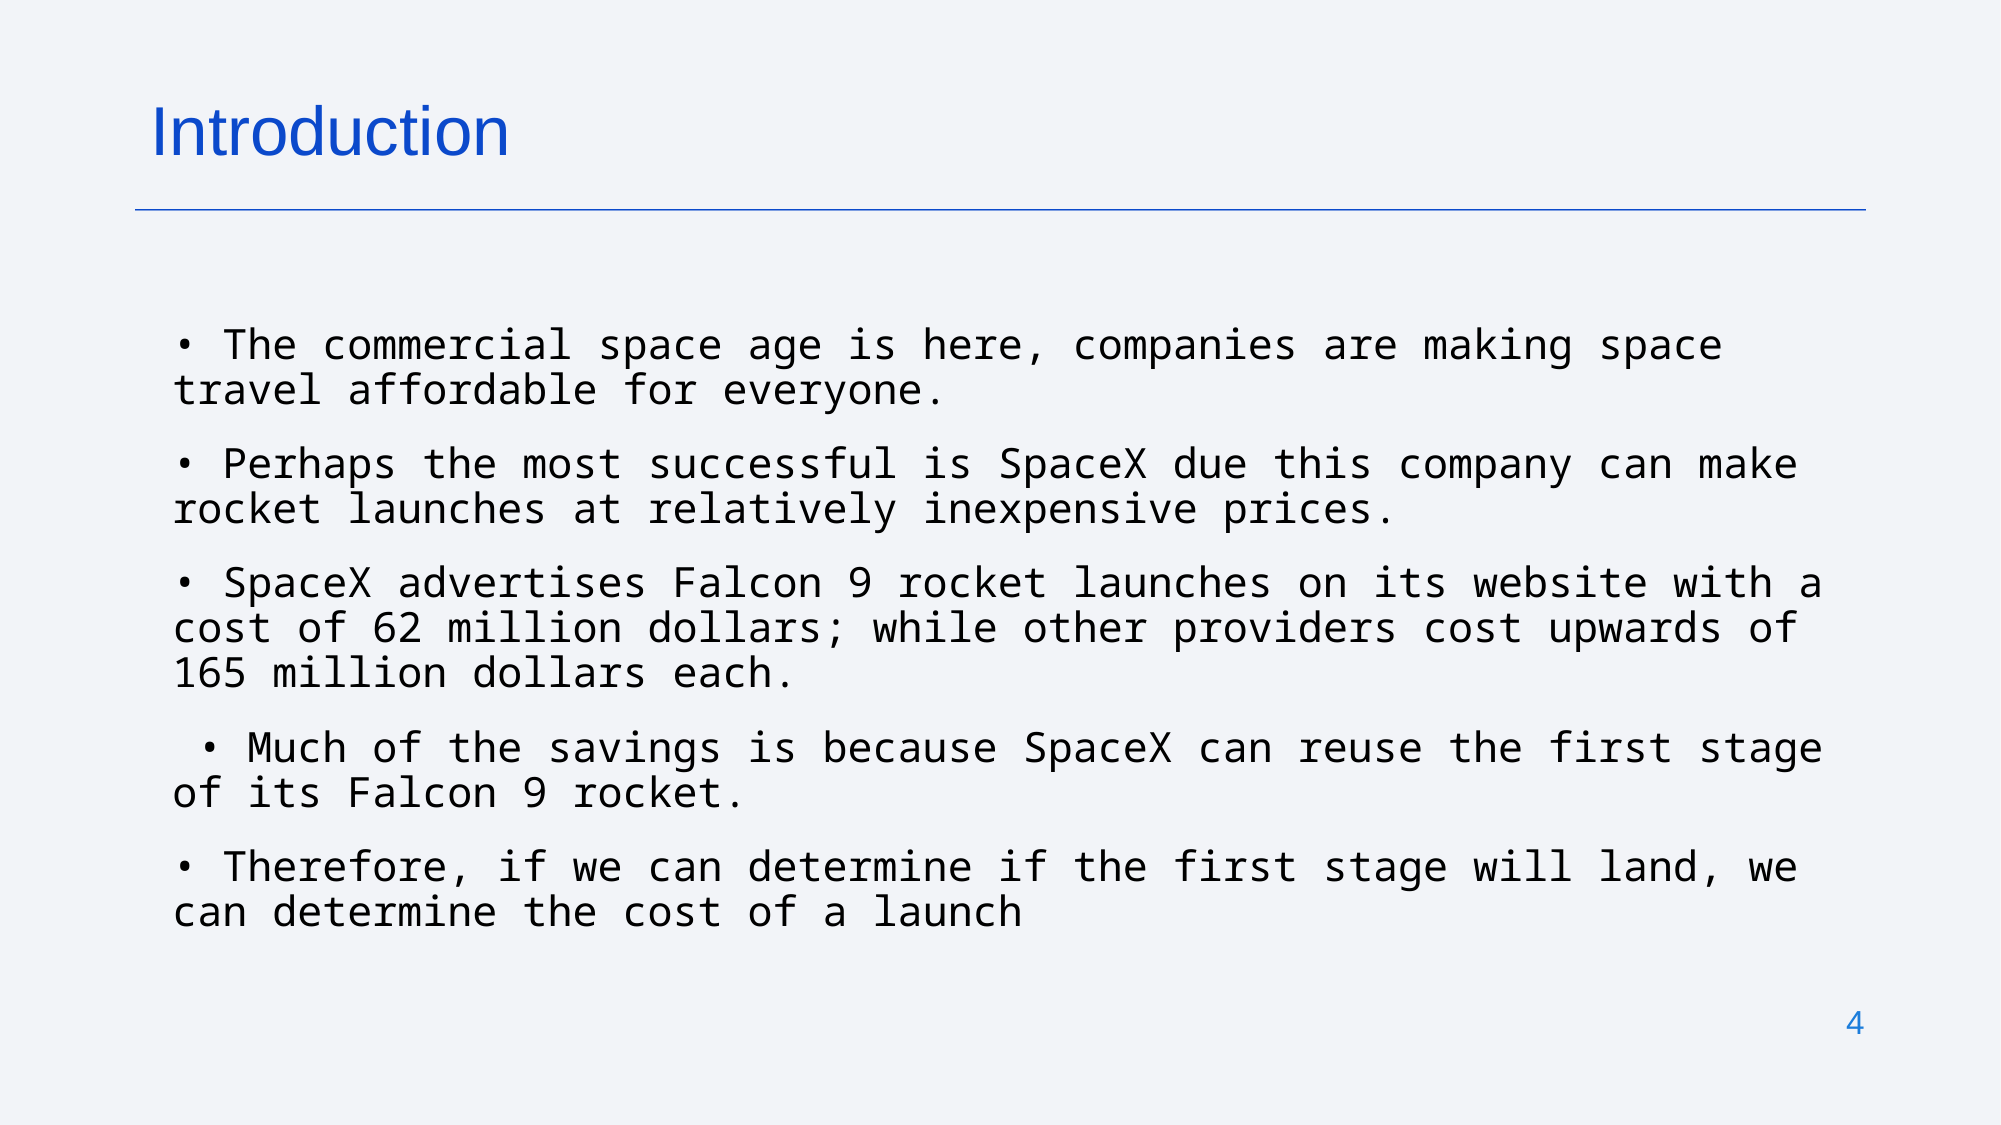

Introduction

• The commercial space age is here, companies are making space travel affordable for everyone.
• Perhaps the most successful is SpaceX due this company can make rocket launches at relatively inexpensive prices.
• SpaceX advertises Falcon 9 rocket launches on its website with a cost of 62 million dollars; while other providers cost upwards of 165 million dollars each.
 • Much of the savings is because SpaceX can reuse the first stage of its Falcon 9 rocket.
• Therefore, if we can determine if the first stage will land, we can determine the cost of a launch
4